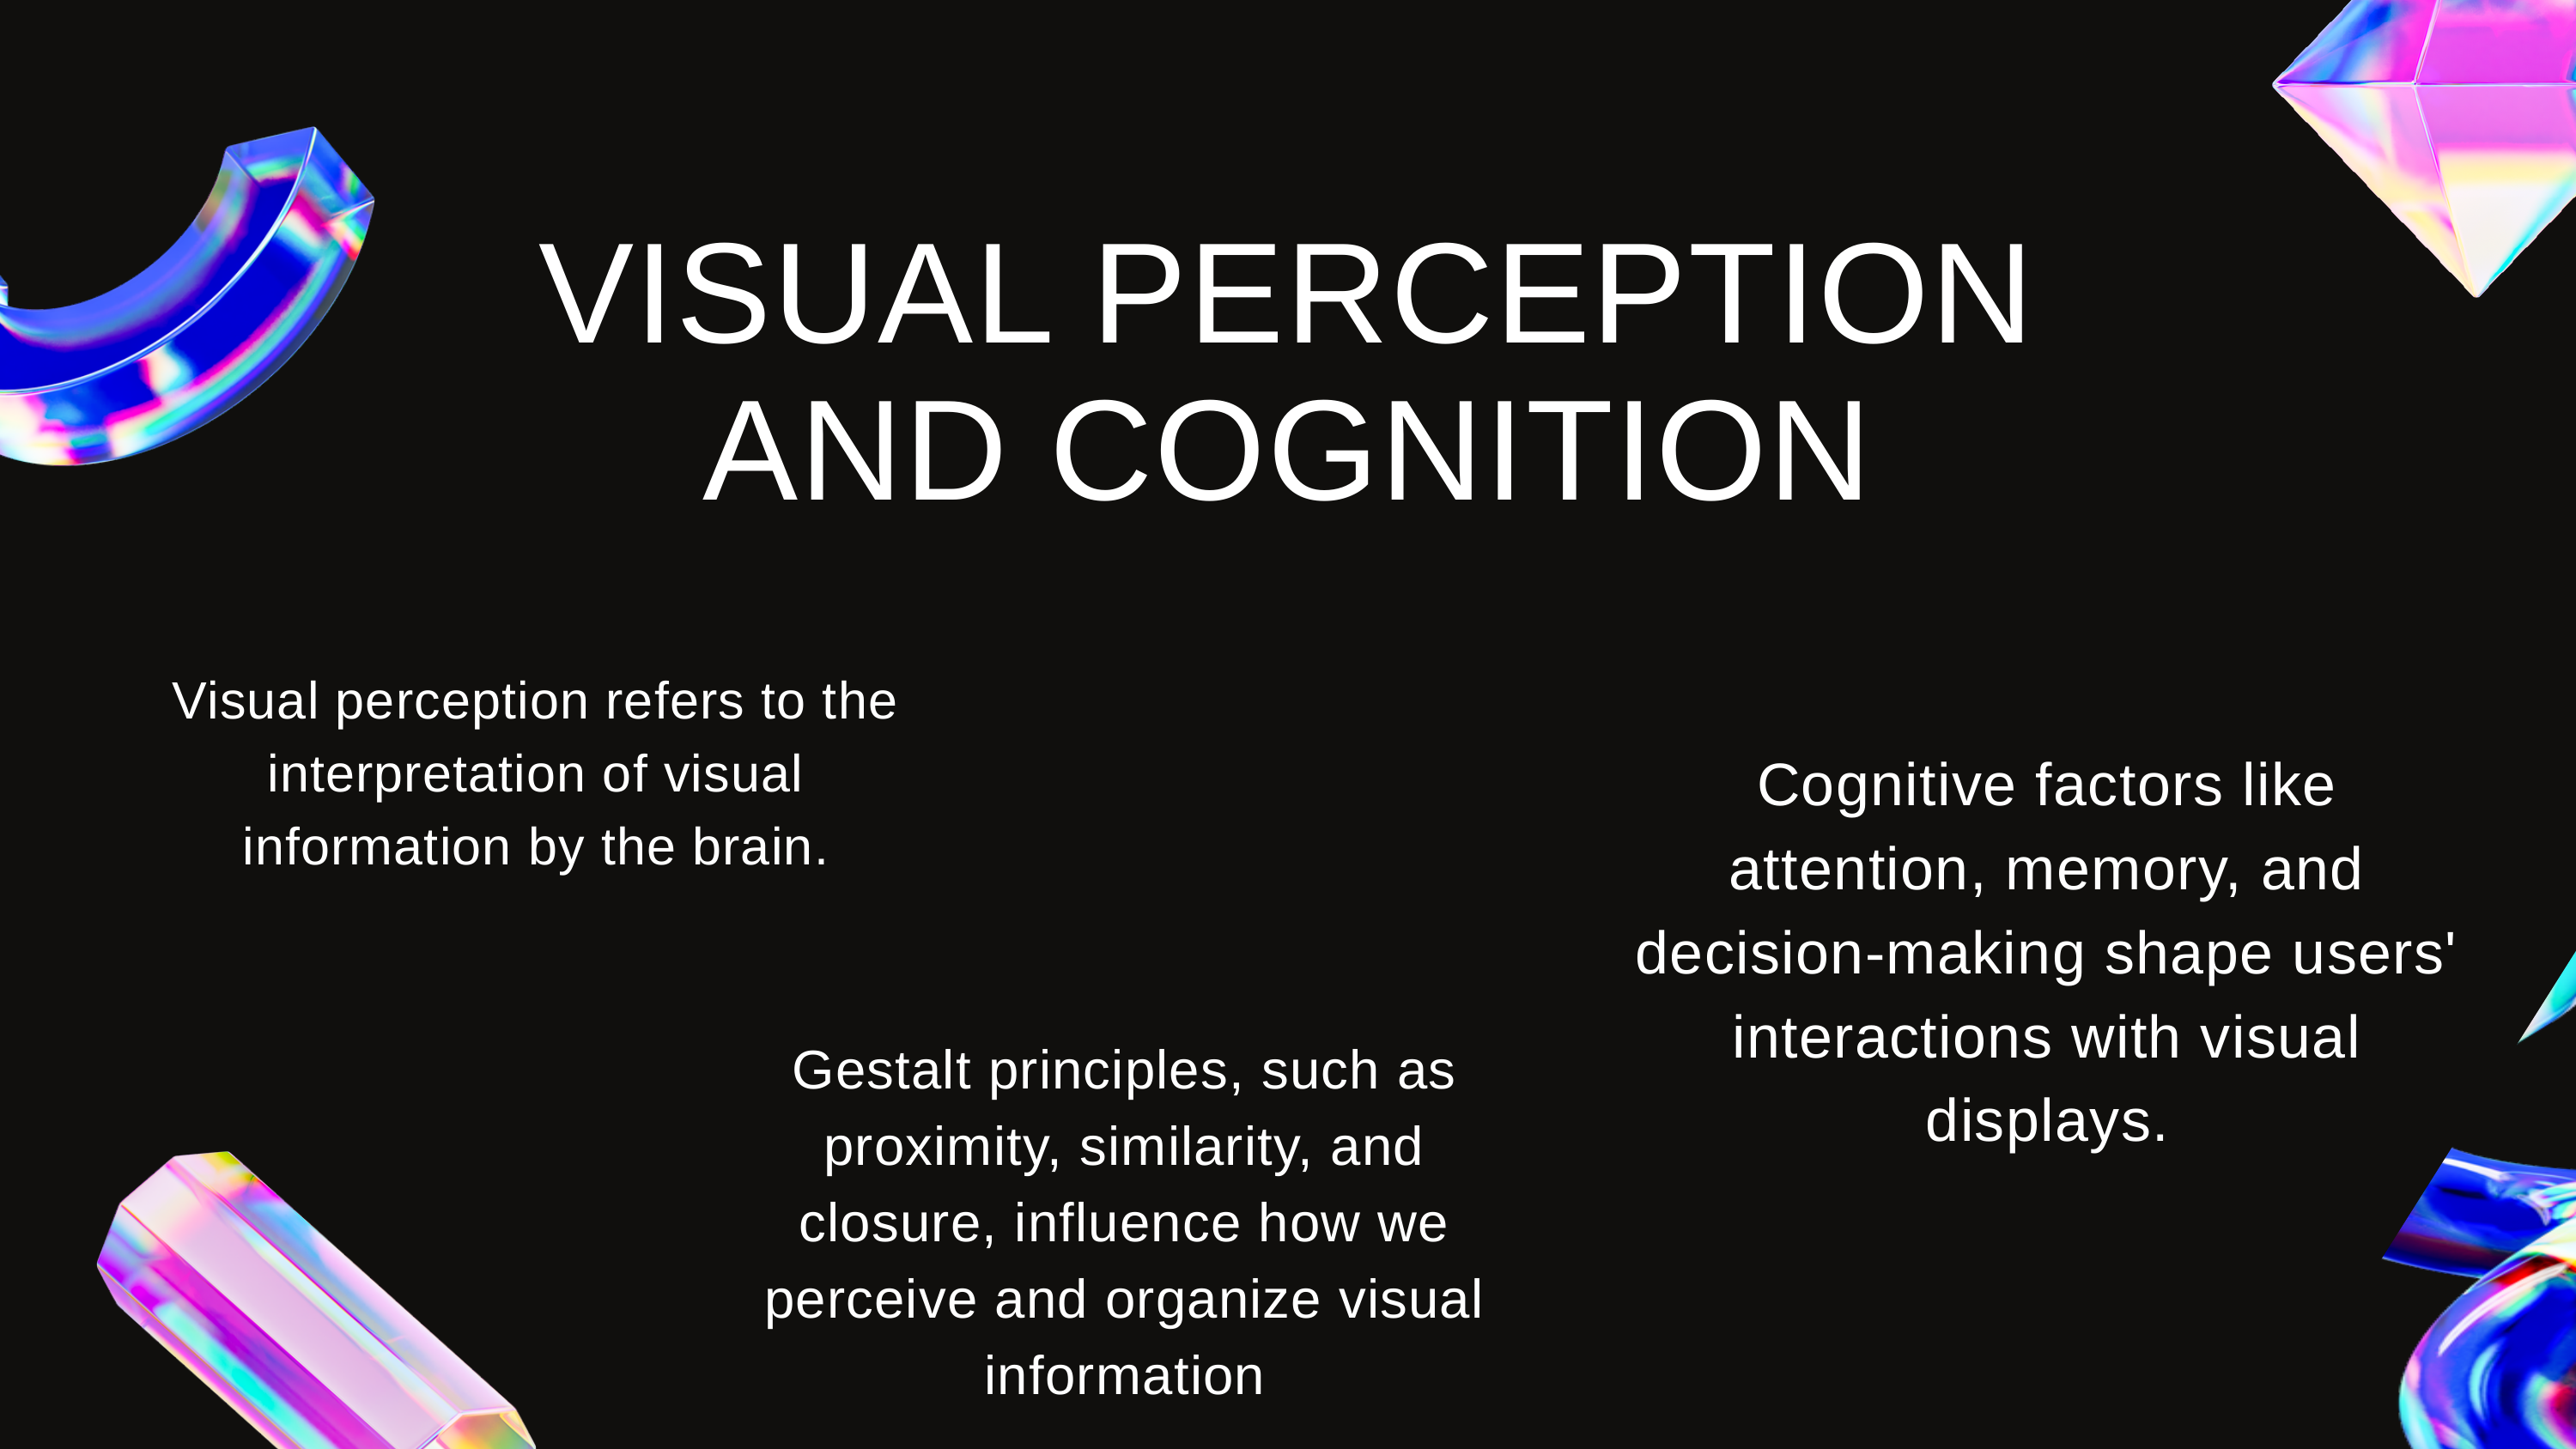

VISUAL PERCEPTION AND COGNITION

Visual perception refers to the interpretation of visual information by the brain.

Cognitive factors like attention, memory, and decision-making shape users' interactions with visual displays.

Gestalt principles, such as proximity, similarity, and closure, influence how we perceive and organize visual information